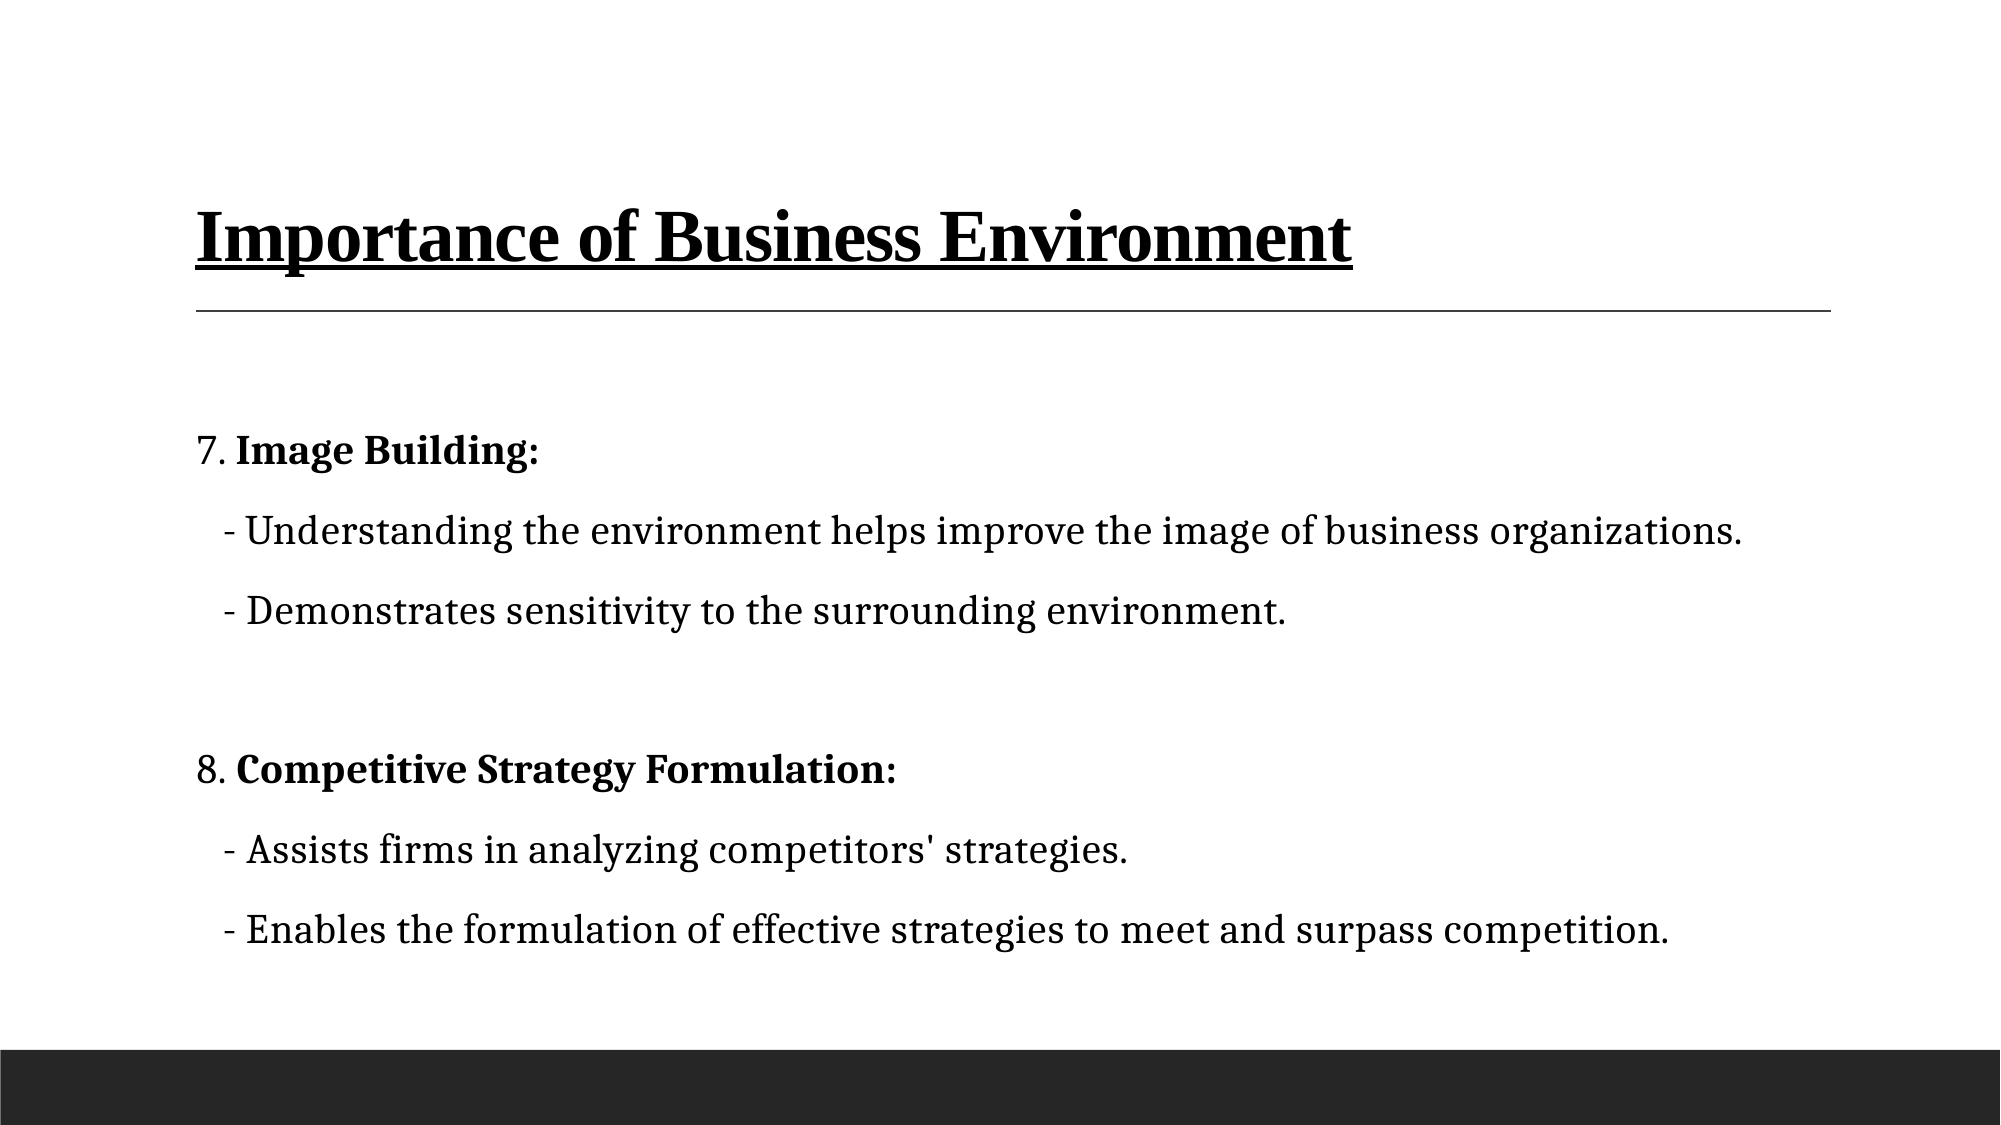

# Importance of Business Environment

7. Image Building:
   - Understanding the environment helps improve the image of business organizations.
   - Demonstrates sensitivity to the surrounding environment.

8. Competitive Strategy Formulation:
   - Assists firms in analyzing competitors' strategies.
   - Enables the formulation of effective strategies to meet and surpass competition.